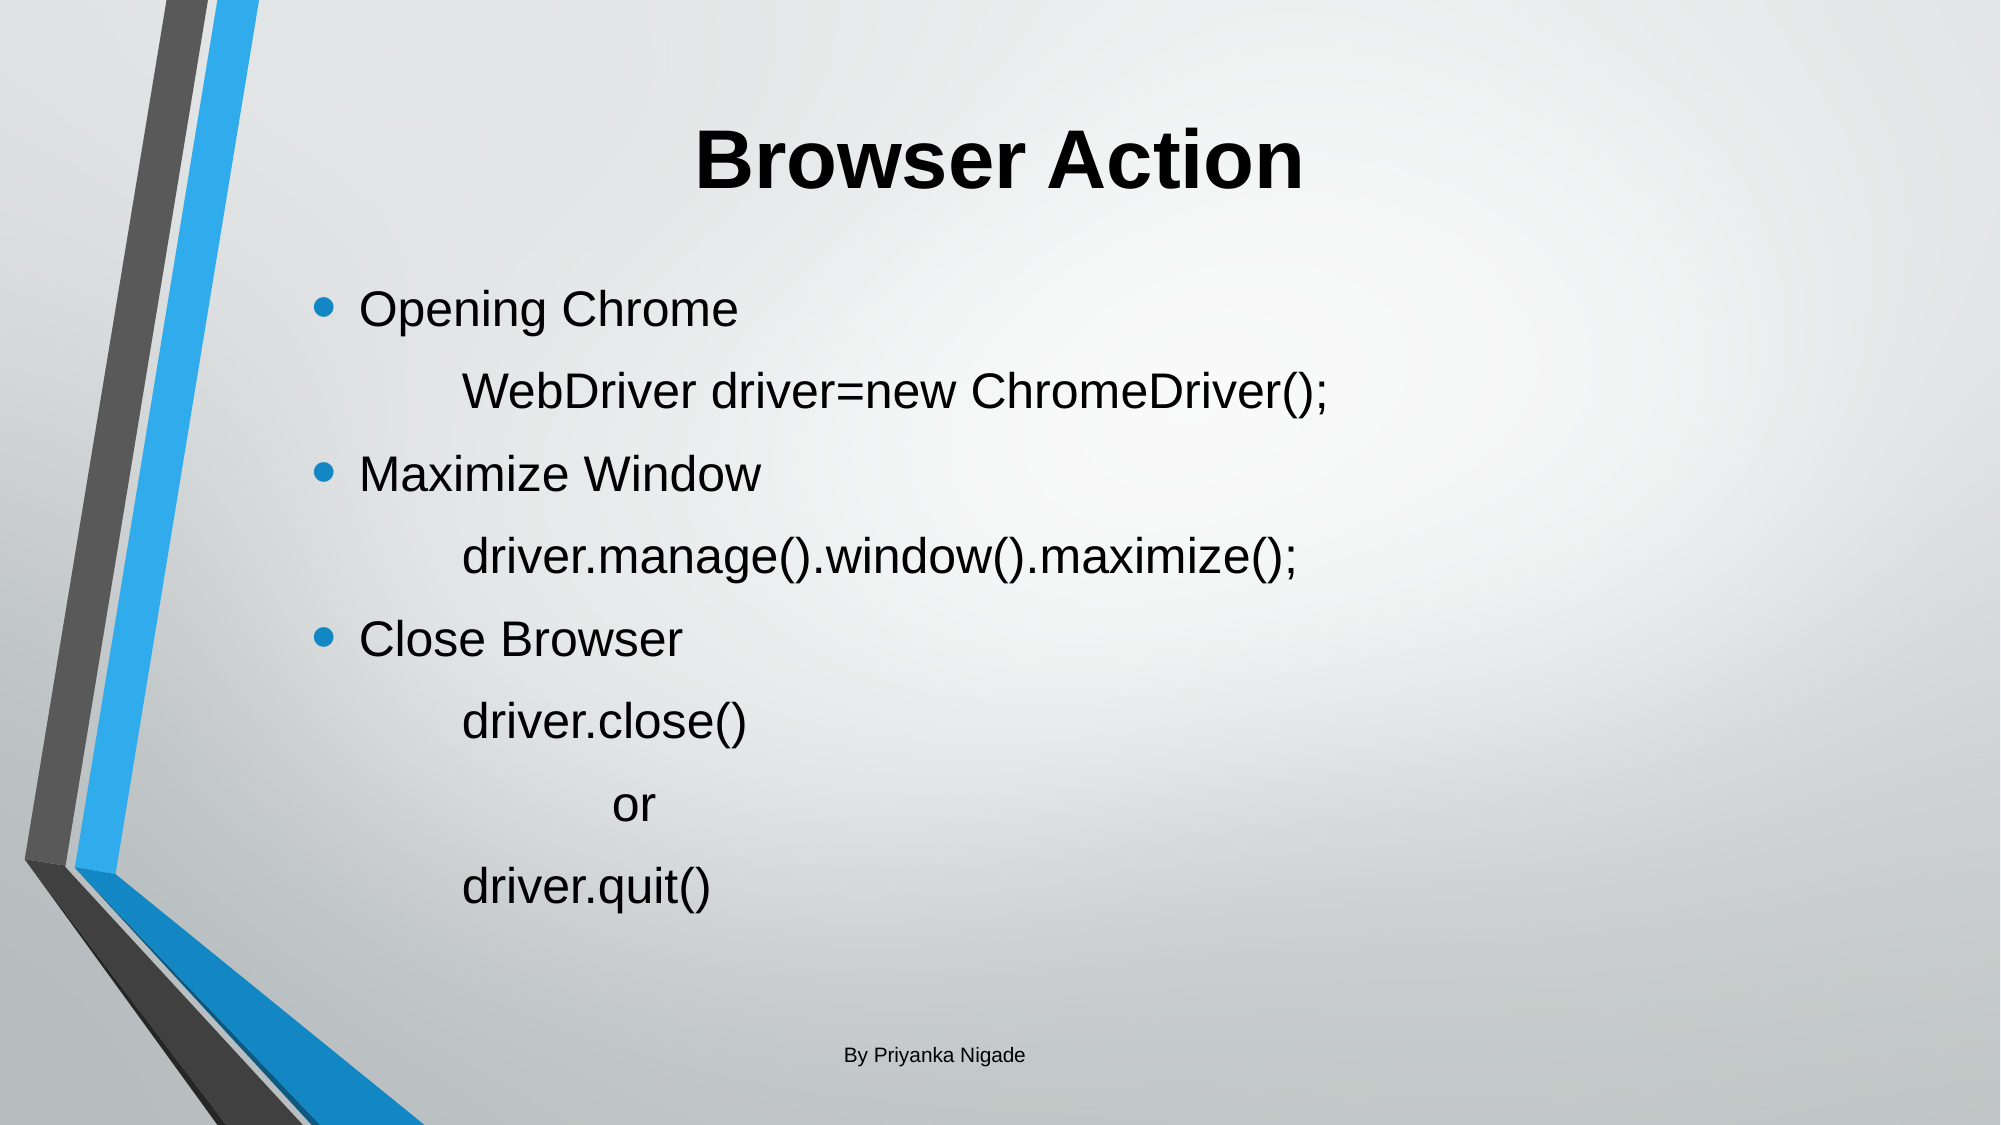

# Browser Action
Opening Chrome
	WebDriver driver=new ChromeDriver();
Maximize Window
	driver.manage().window().maximize();
Close Browser
	driver.close()
		or
	driver.quit()
By Priyanka Nigade